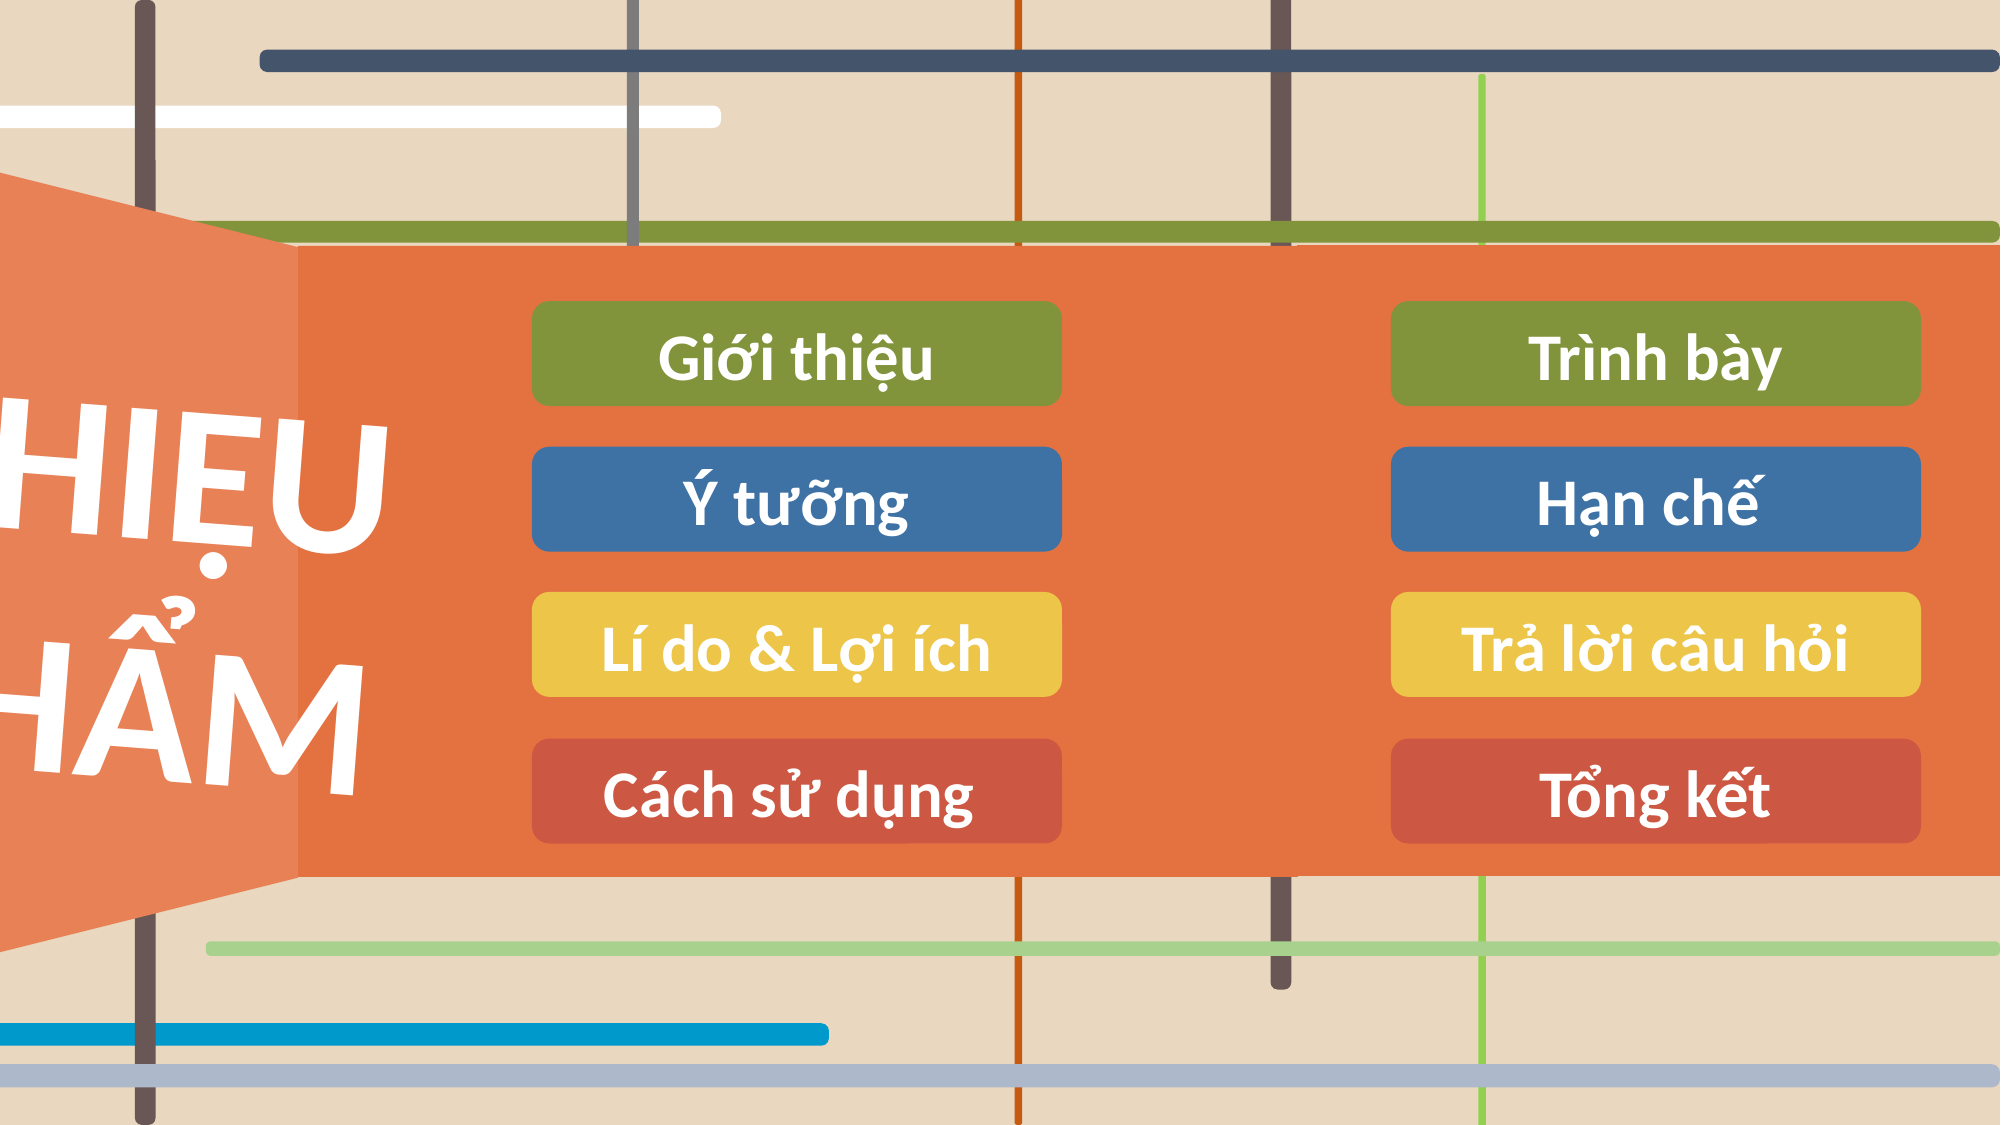

GIỚI THIỆU SẢN PHẨM

Giới thiệu
Trình bày
Ý tưỡng
Hạn chế
Lí do & Lợi ích
Trả lời câu hỏi
Cách sử dụng
Tổng kết